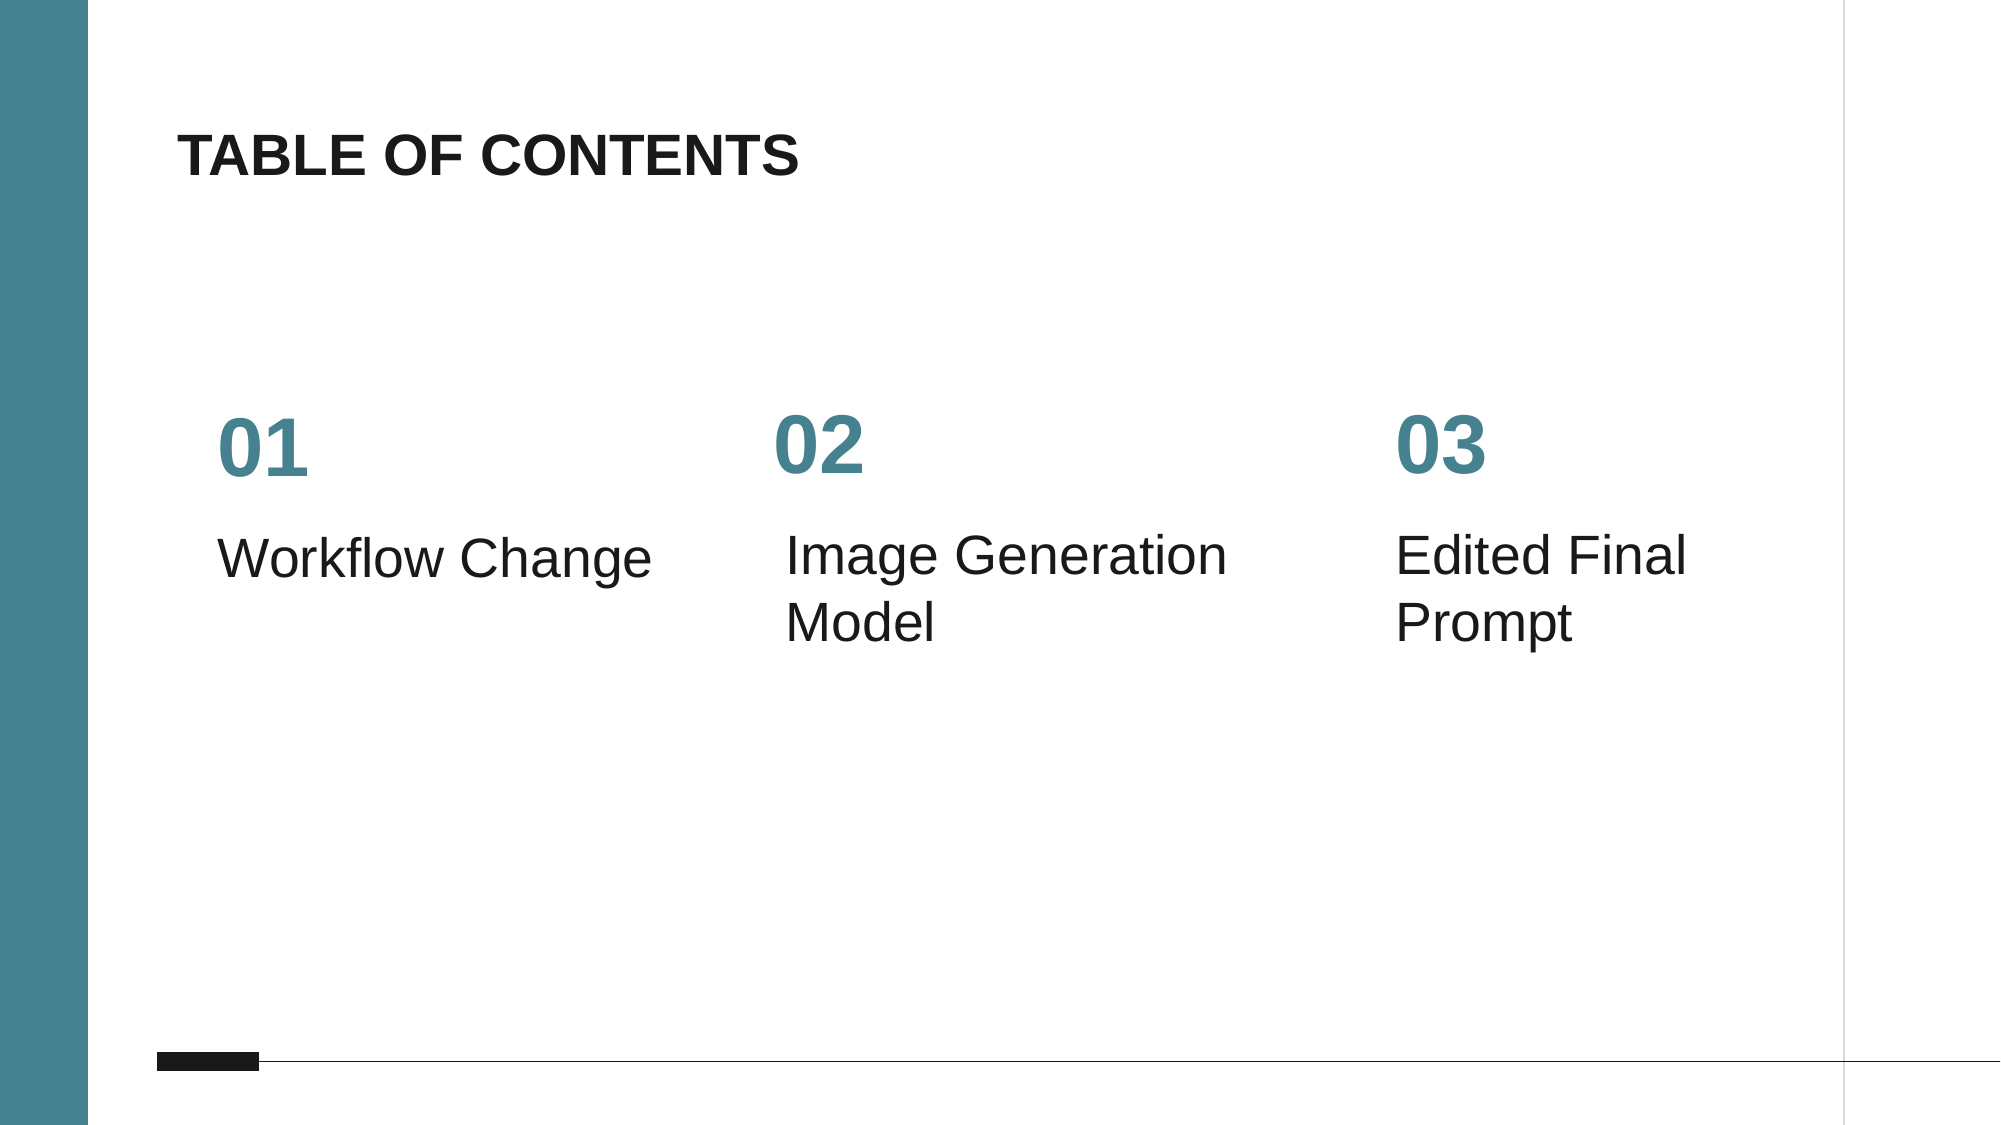

# TABLE OF CONTENTS
02
03
01
Image Generation Model
Edited Final Prompt
Workflow Change